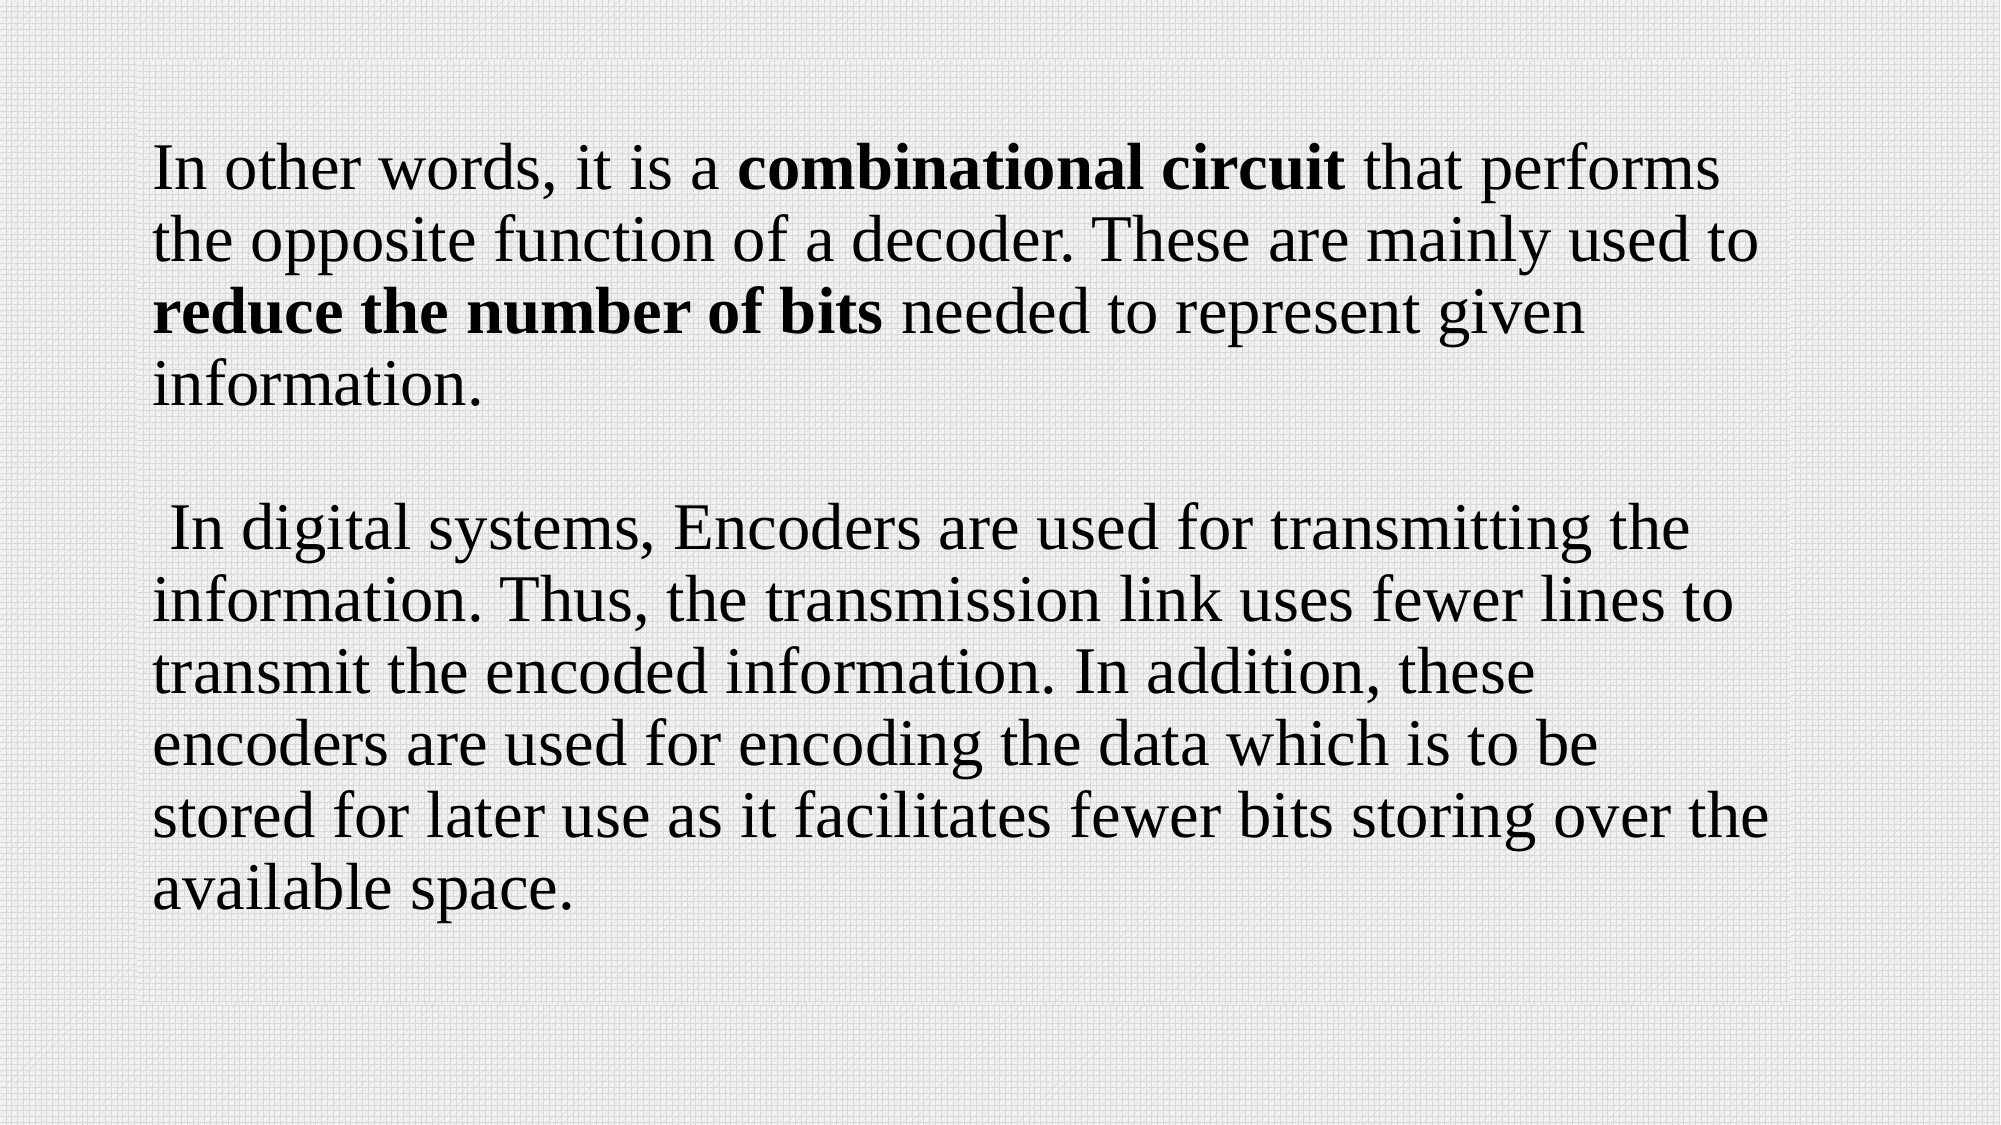

# In other words, it is a combinational circuit that performs the opposite function of a decoder. These are mainly used to reduce the number of bits needed to represent given information.  In digital systems, Encoders are used for transmitting the information. Thus, the transmission link uses fewer lines to transmit the encoded information. In addition, these encoders are used for encoding the data which is to be stored for later use as it facilitates fewer bits storing over the available space.